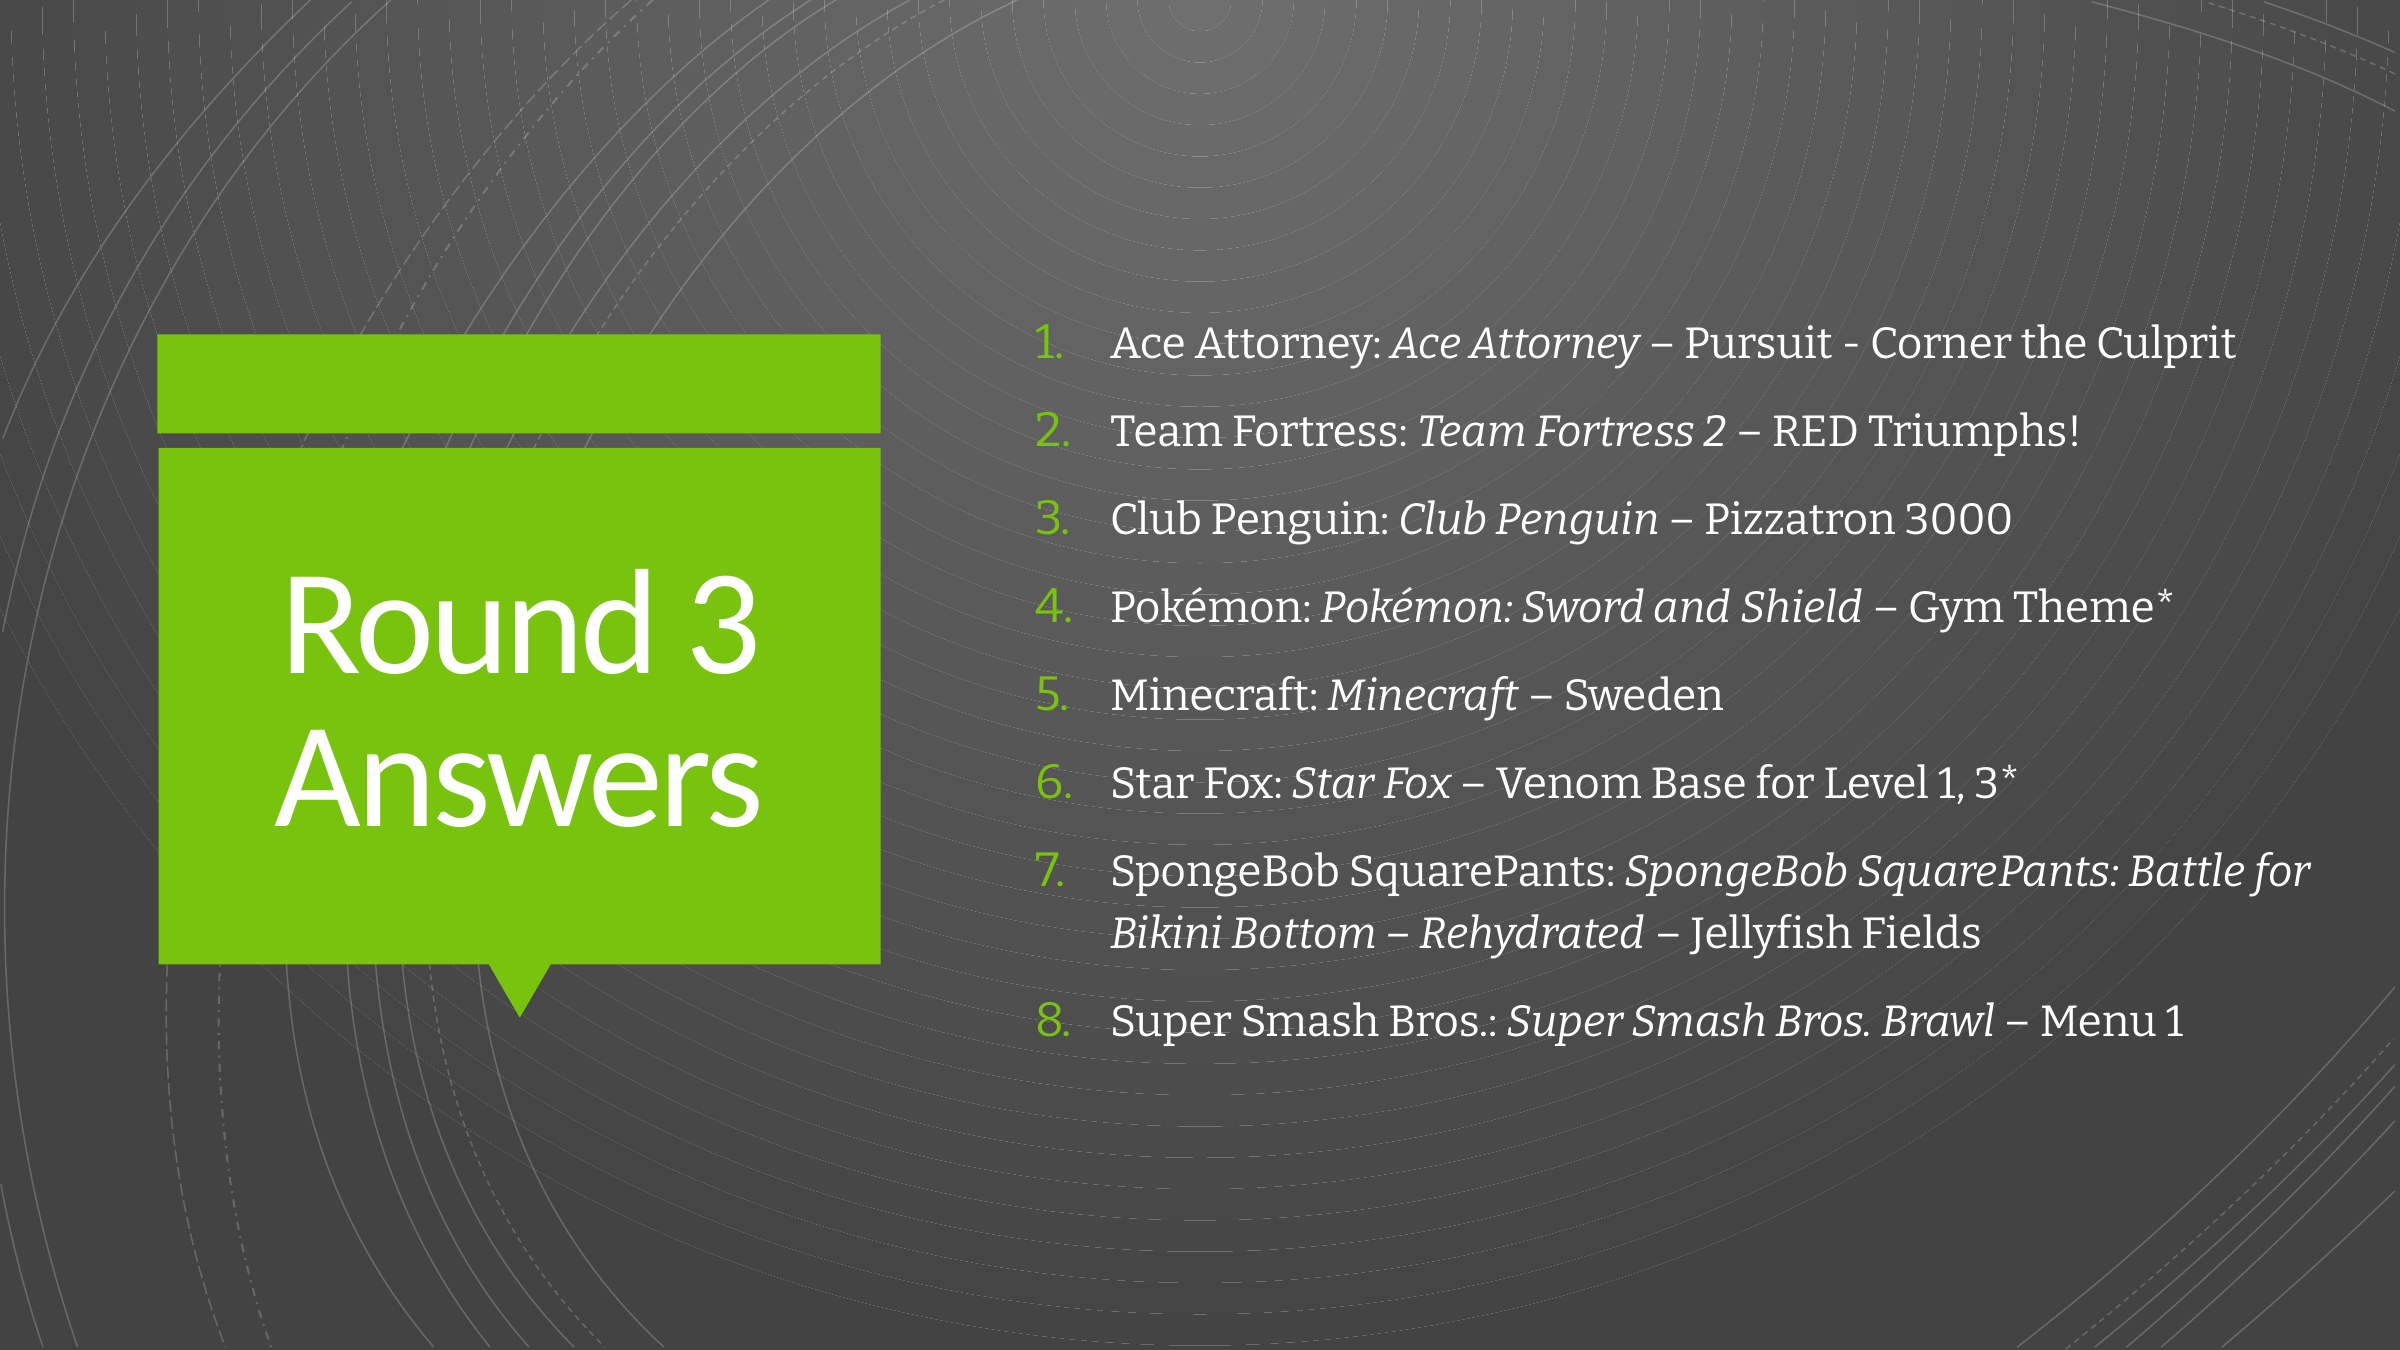

Ace Attorney: Ace Attorney – Pursuit - Corner the Culprit
Team Fortress: Team Fortress 2 – RED Triumphs!
Club Penguin: Club Penguin – Pizzatron 3000
Pokémon: Pokémon: Sword and Shield – Gym Theme*
Minecraft: Minecraft – Sweden
Star Fox: Star Fox – Venom Base for Level 1, 3*
SpongeBob SquarePants: SpongeBob SquarePants: Battle for Bikini Bottom – Rehydrated – Jellyfish Fields
Super Smash Bros.: Super Smash Bros. Brawl – Menu 1
# Round 3 Answers